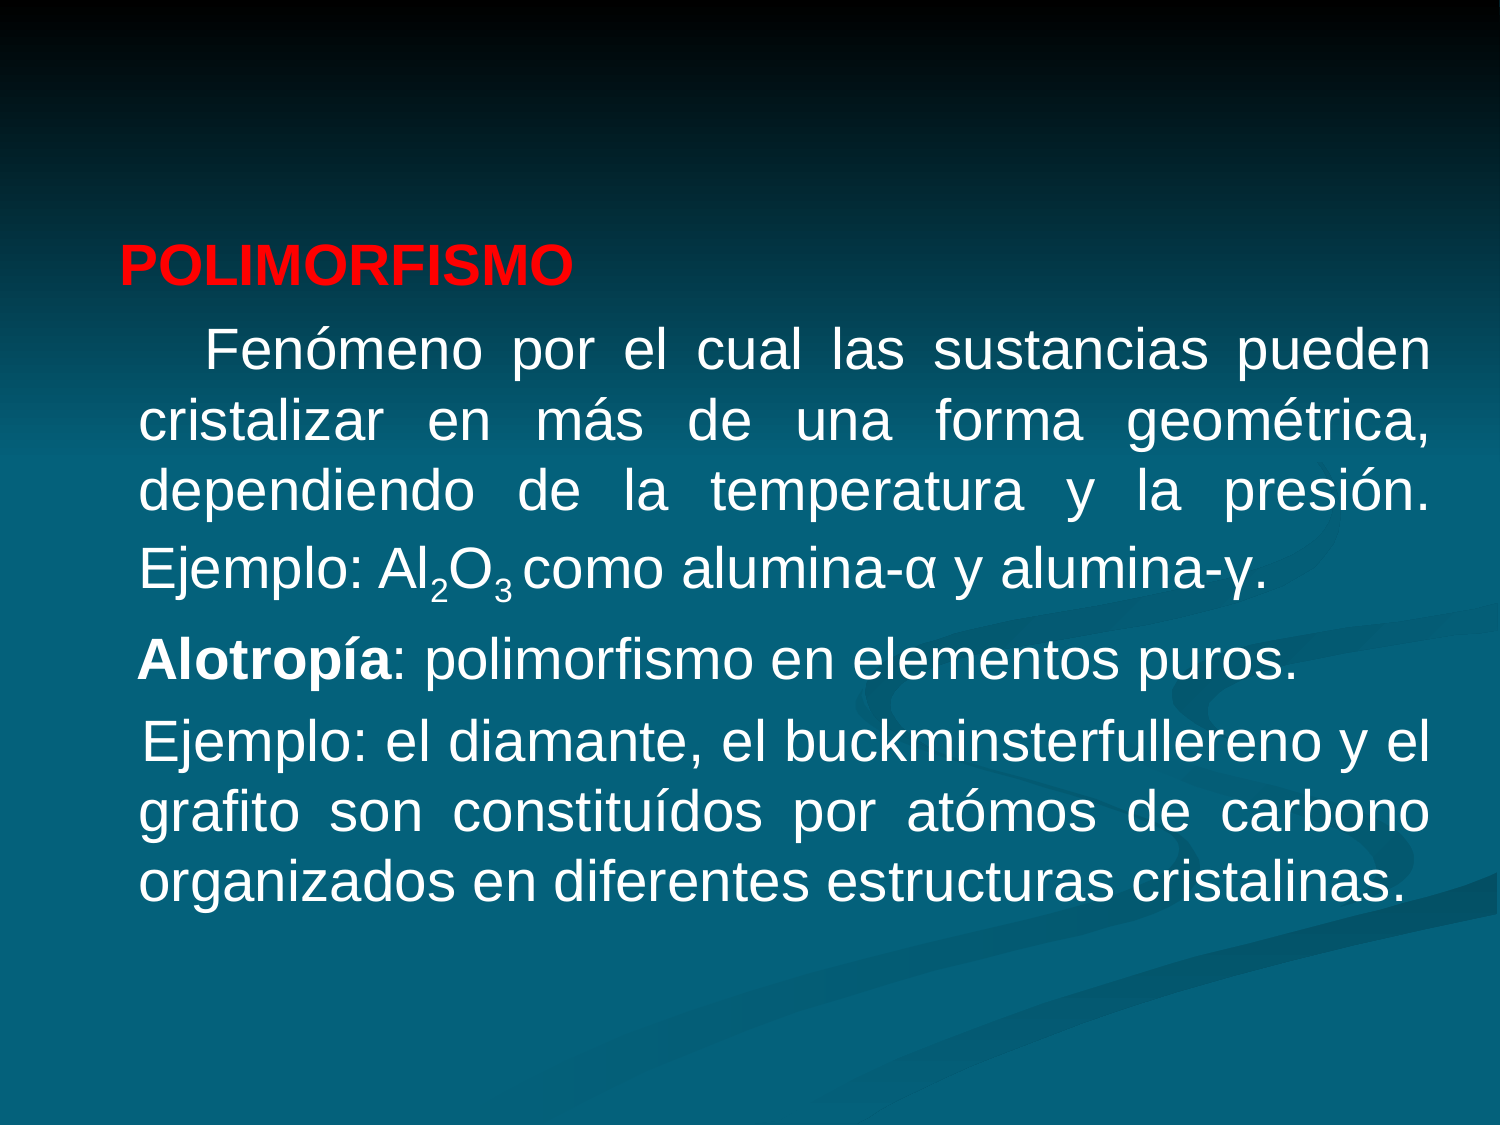

POLIMORFISMO
      Fenómeno por el cual las sustancias pueden cristalizar en más de una forma geométrica, dependiendo de la temperatura y la presión. Ejemplo: Al2O3 como alumina-α y alumina-γ.
      Alotropía: polimorfismo en elementos puros.
      Ejemplo: el diamante, el buckminsterfullereno y el grafito son constituídos por atómos de carbono organizados en diferentes estructuras cristalinas.